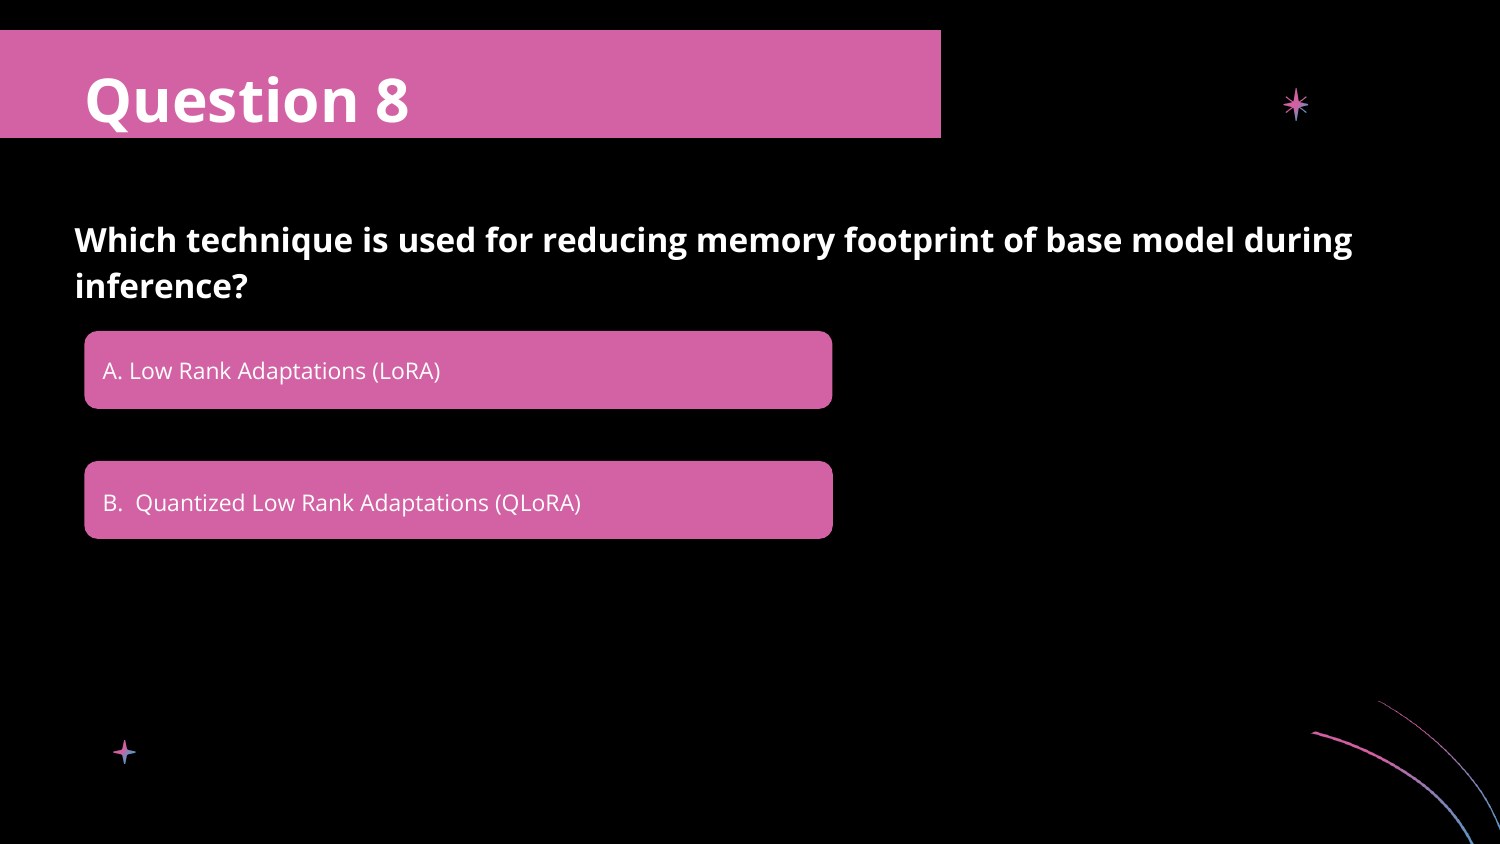

Question 8

Which technique is used for reducing memory footprint of base model during inference?
A. Low Rank Adaptations (LoRA)

B.  Quantized Low Rank Adaptations (QLoRA)